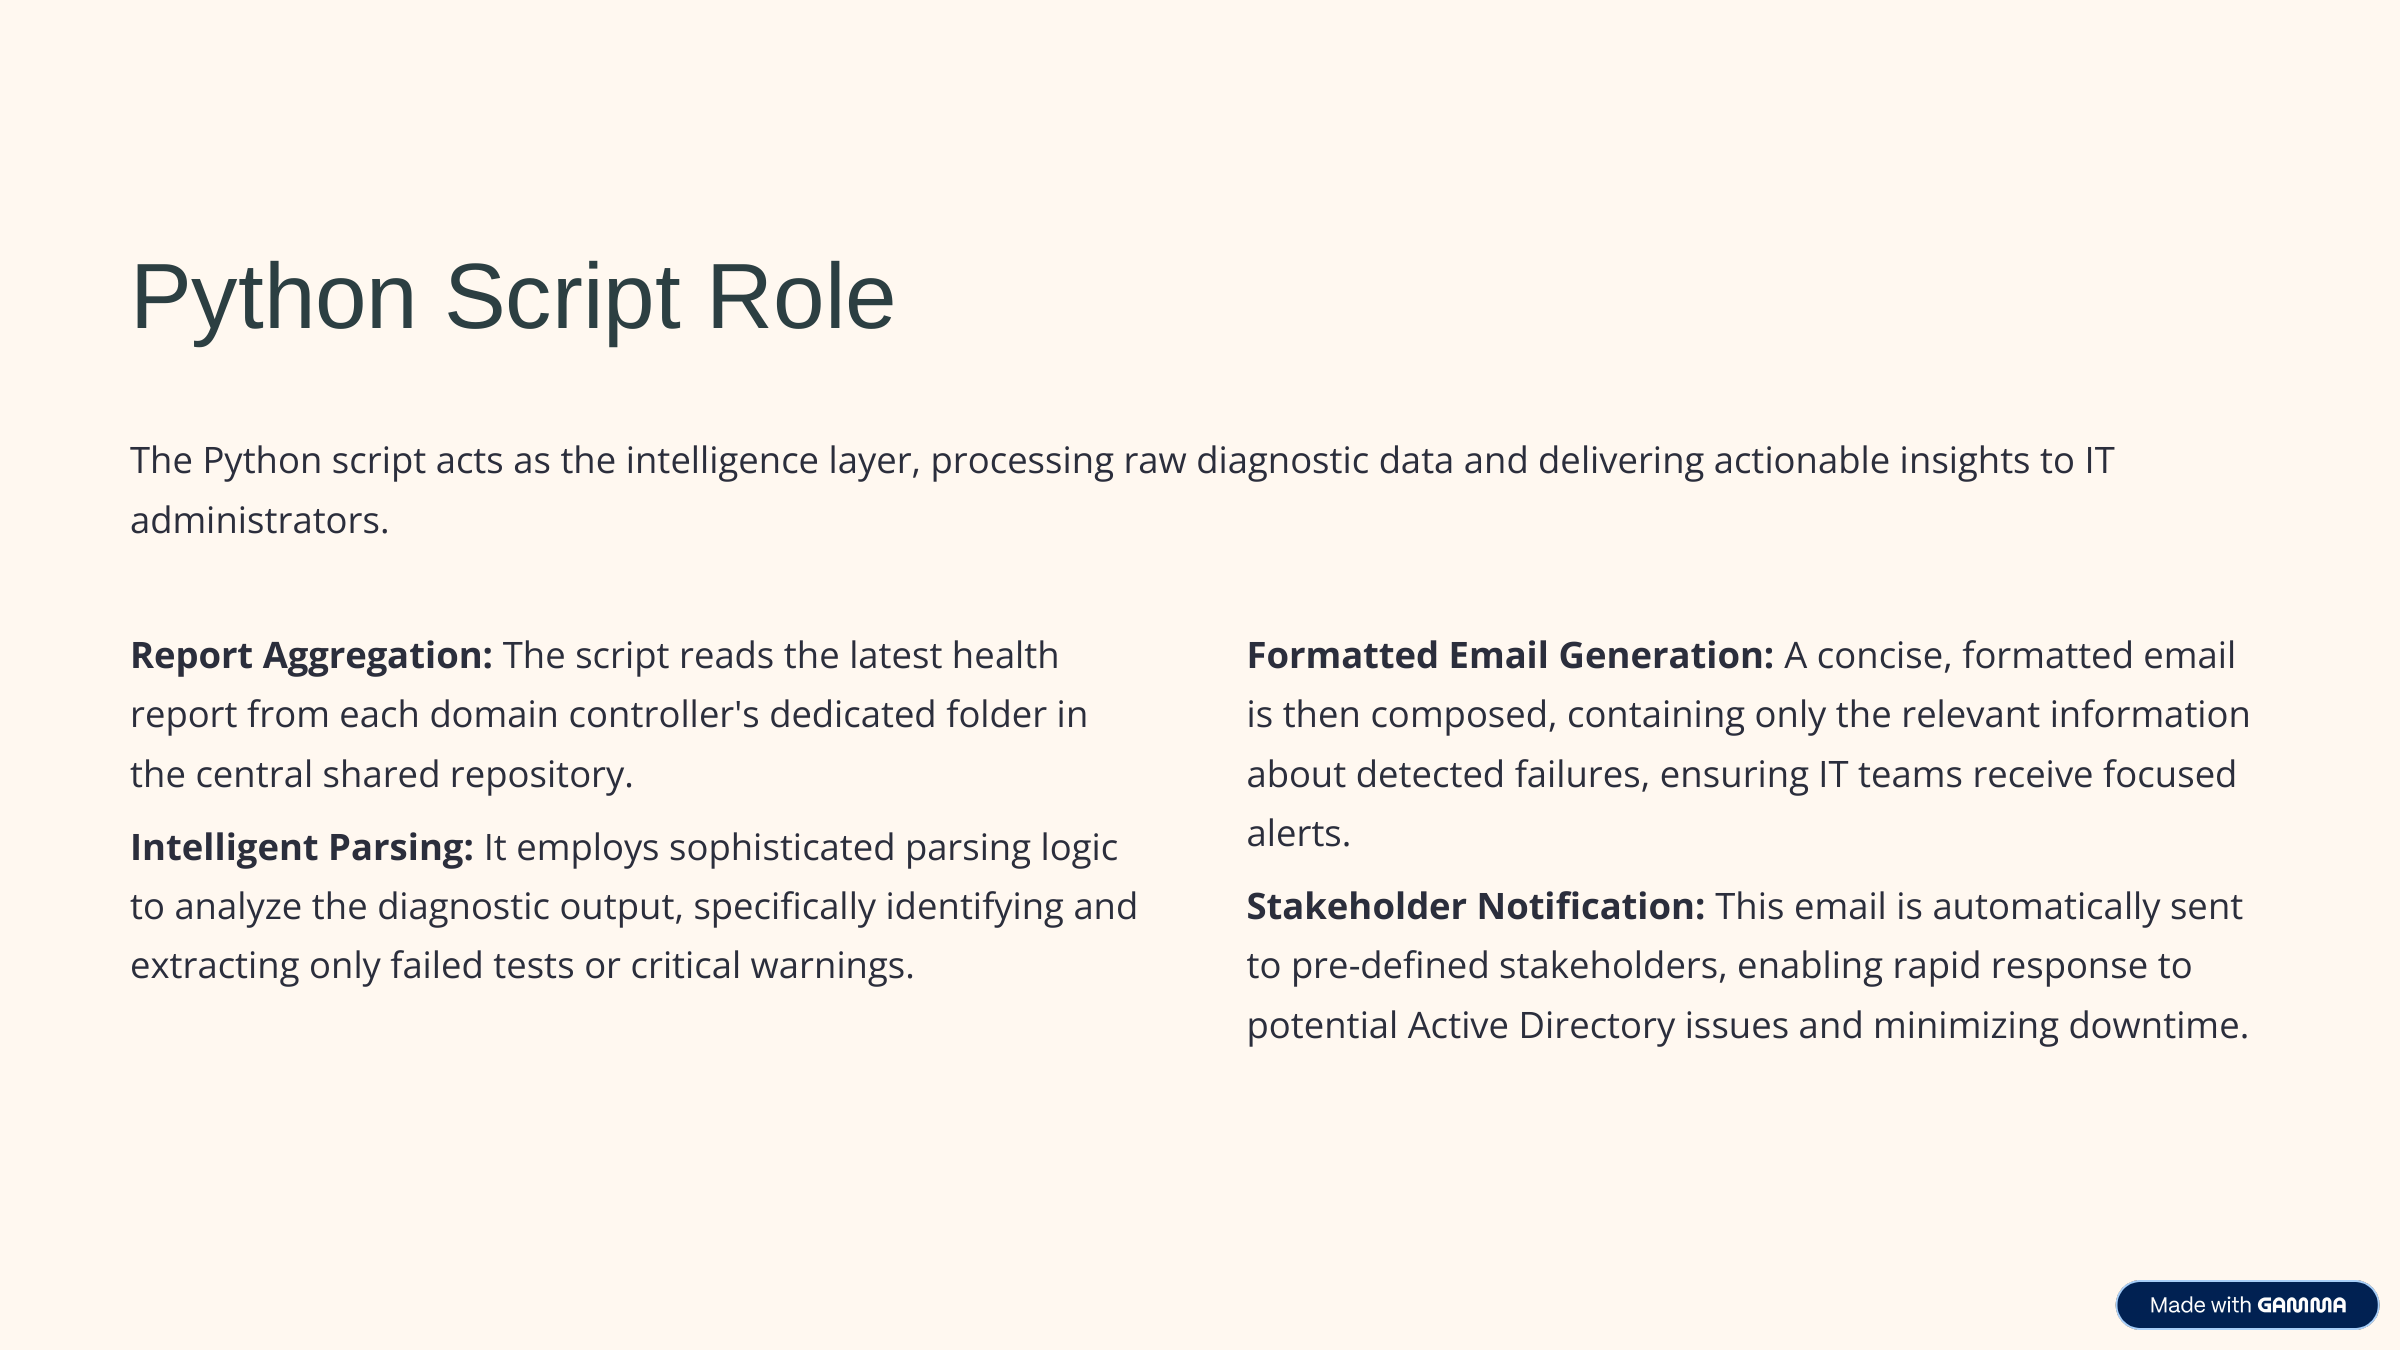

Python Script Role
The Python script acts as the intelligence layer, processing raw diagnostic data and delivering actionable insights to IT administrators.
Report Aggregation: The script reads the latest health report from each domain controller's dedicated folder in the central shared repository.
Formatted Email Generation: A concise, formatted email is then composed, containing only the relevant information about detected failures, ensuring IT teams receive focused alerts.
Intelligent Parsing: It employs sophisticated parsing logic to analyze the diagnostic output, specifically identifying and extracting only failed tests or critical warnings.
Stakeholder Notification: This email is automatically sent to pre-defined stakeholders, enabling rapid response to potential Active Directory issues and minimizing downtime.